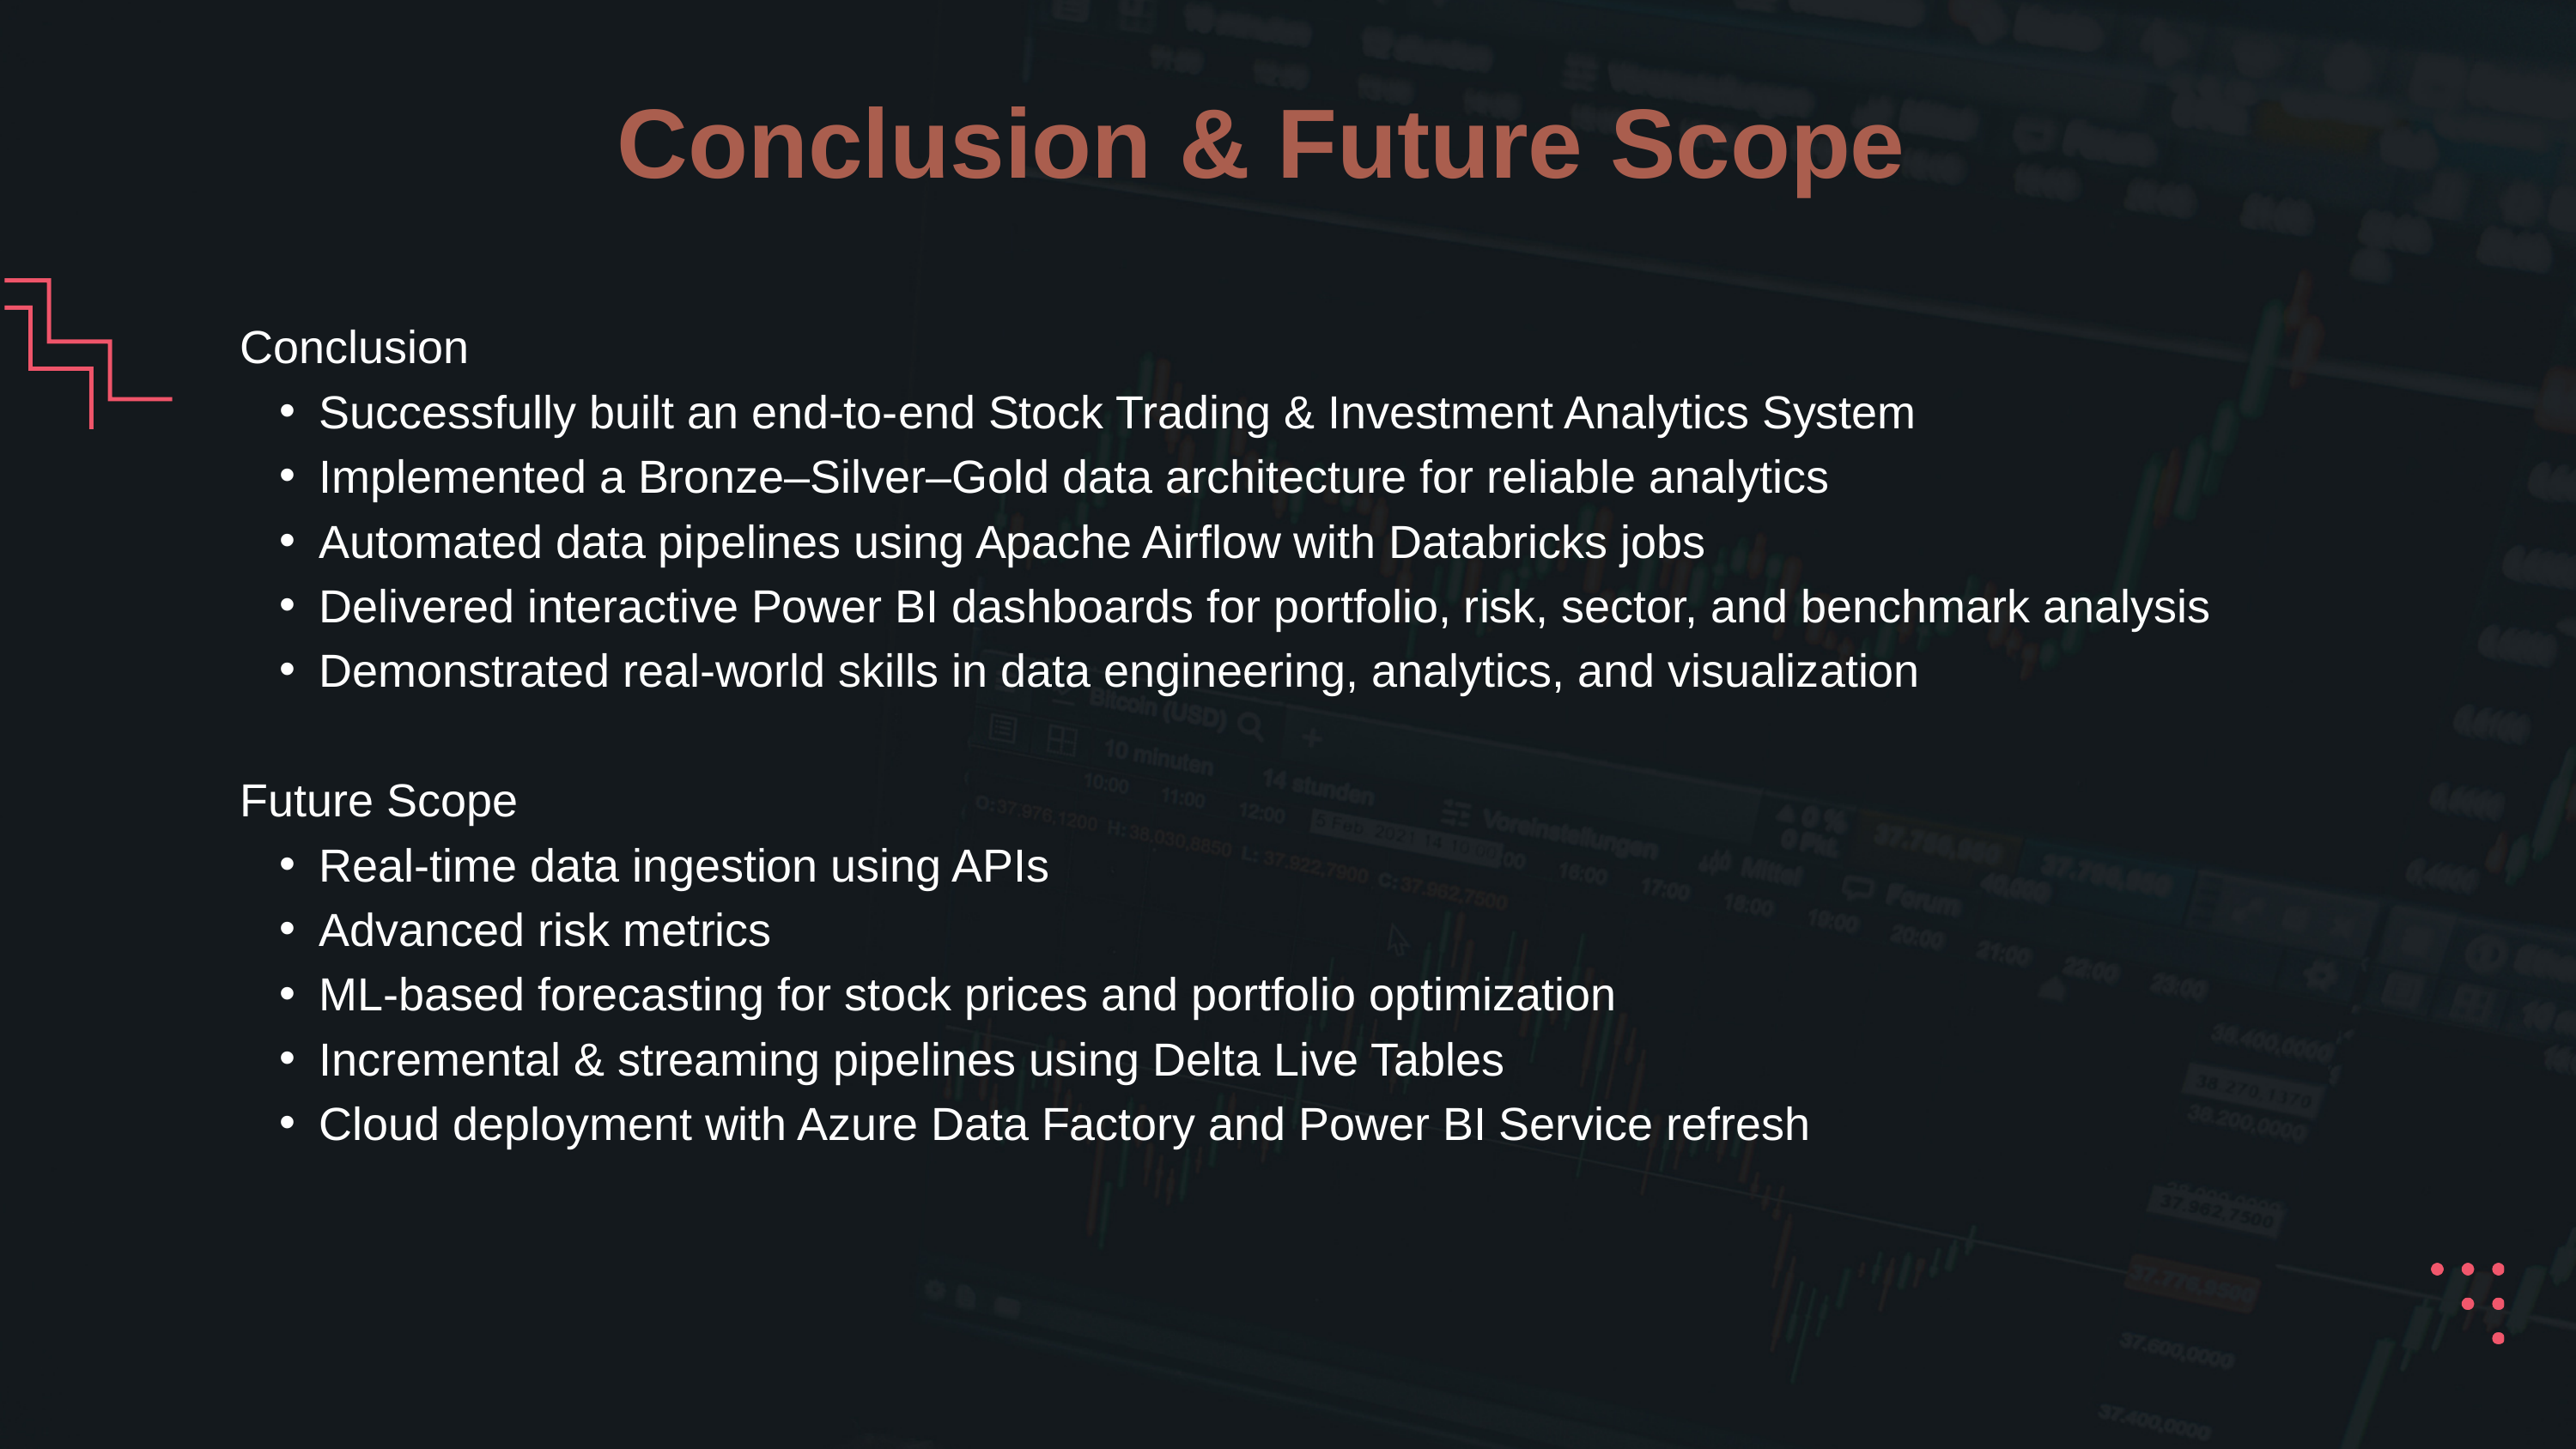

Conclusion & Future Scope

Conclusion
Successfully built an end-to-end Stock Trading & Investment Analytics System
Implemented a Bronze–Silver–Gold data architecture for reliable analytics
Automated data pipelines using Apache Airflow with Databricks jobs
Delivered interactive Power BI dashboards for portfolio, risk, sector, and benchmark analysis
Demonstrated real-world skills in data engineering, analytics, and visualization

Future Scope
Real-time data ingestion using APIs
Advanced risk metrics
ML-based forecasting for stock prices and portfolio optimization
Incremental & streaming pipelines using Delta Live Tables
Cloud deployment with Azure Data Factory and Power BI Service refresh